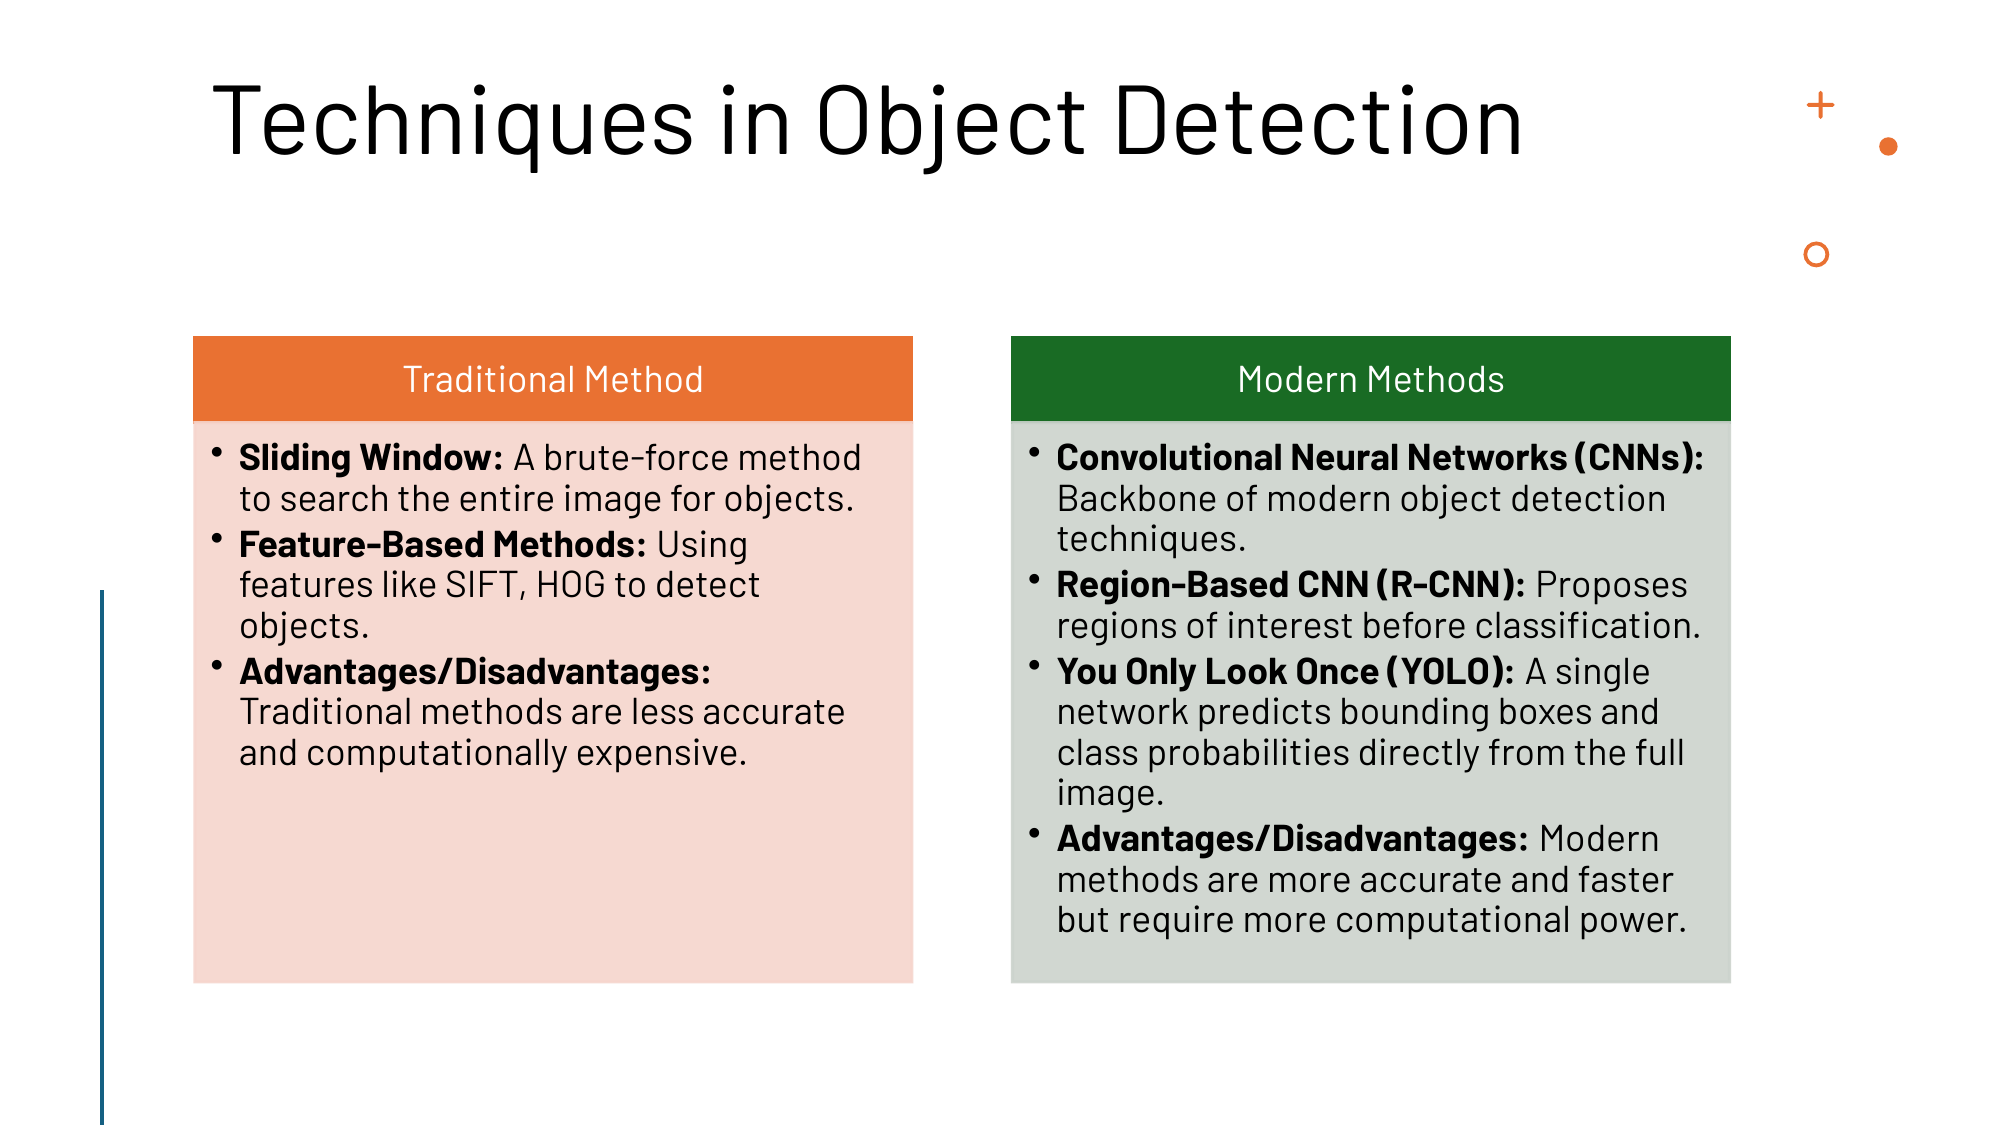

# Techniques in Object Detection

Traditional Method
Sliding Window: A brute-force method to search the entire image for objects.
Feature-Based Methods: Using features like SIFT, HOG to detect objects.
Advantages/Disadvantages: Traditional methods are less accurate and computationally expensive.
Modern Methods
Convolutional Neural Networks (CNNs): Backbone of modern object detection techniques.
Region-Based CNN (R-CNN): Proposes regions of interest before classification.
You Only Look Once (YOLO): A single network predicts bounding boxes and class probabilities directly from the full image.
Advantages/Disadvantages: Modern methods are more accurate and faster but require more computational power.